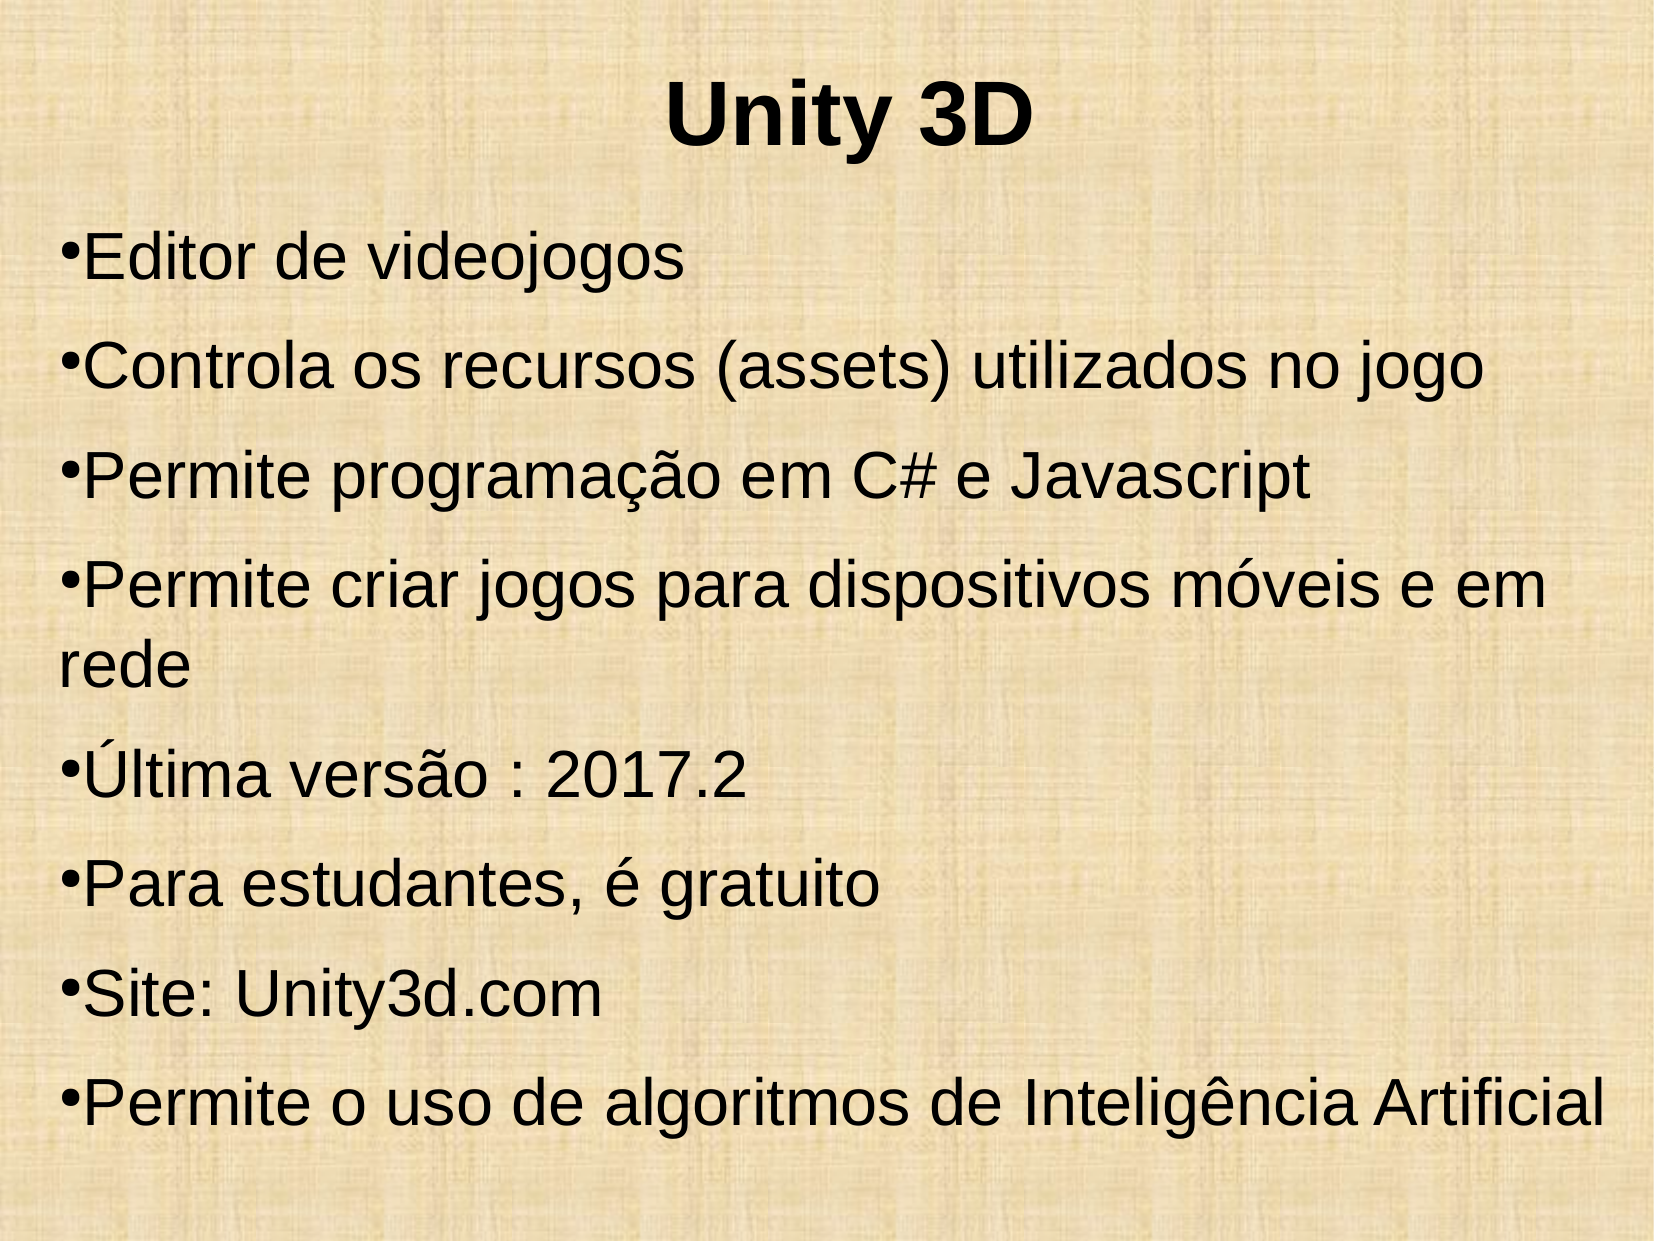

Unity 3D
Editor de videojogos
Controla os recursos (assets) utilizados no jogo
Permite programação em C# e Javascript
Permite criar jogos para dispositivos móveis e em rede
Última versão : 2017.2
Para estudantes, é gratuito
Site: Unity3d.com
Permite o uso de algoritmos de Inteligência Artificial